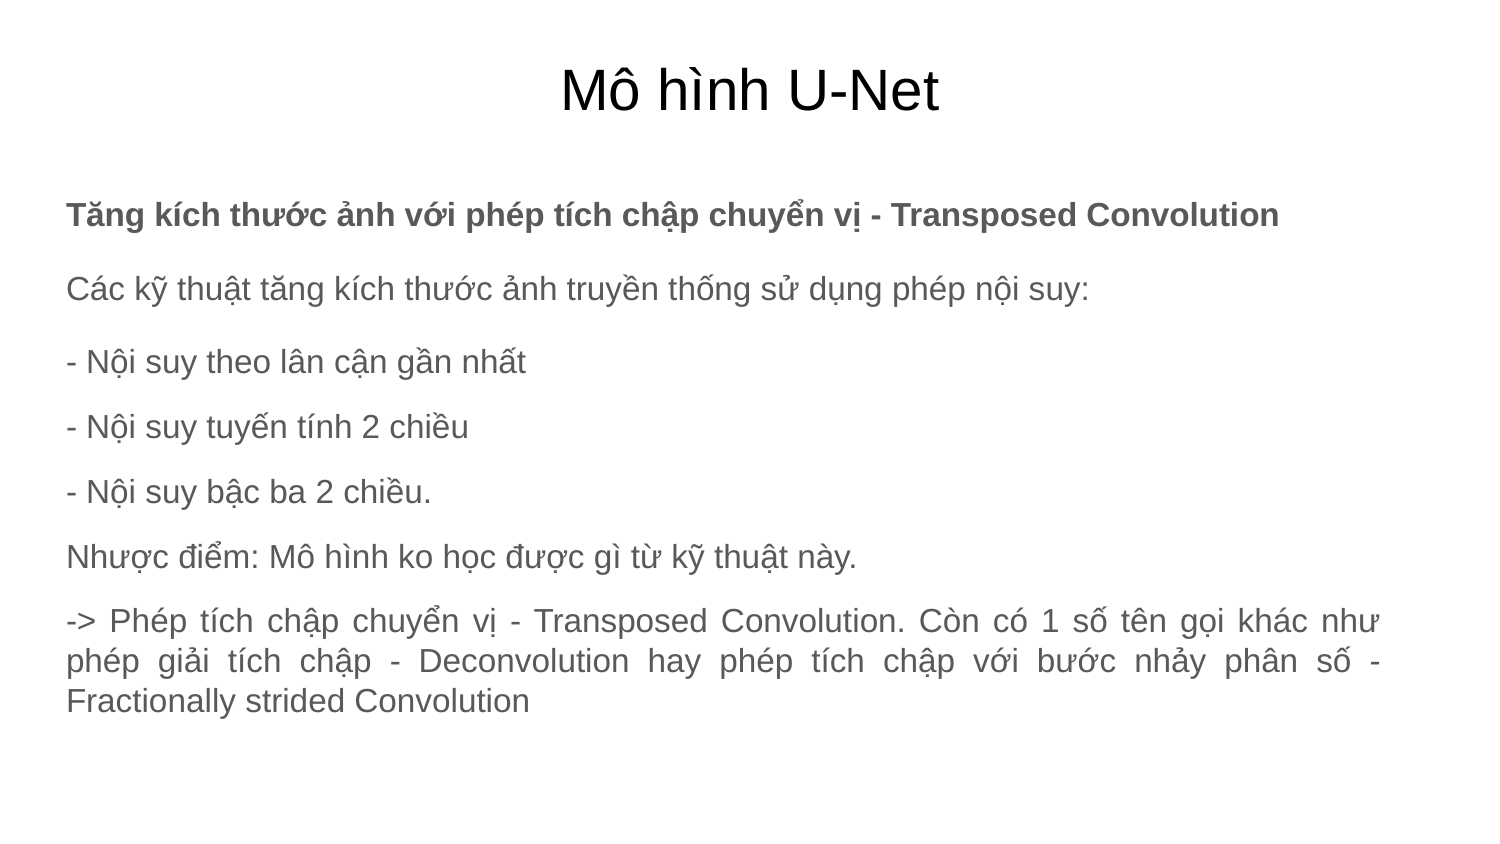

# Mô hình U-Net
Tăng kích thước ảnh với phép tích chập chuyển vị - Transposed Convolution
Các kỹ thuật tăng kích thước ảnh truyền thống sử dụng phép nội suy:
- Nội suy theo lân cận gần nhất
- Nội suy tuyến tính 2 chiều
- Nội suy bậc ba 2 chiều.
Nhược điểm: Mô hình ko học được gì từ kỹ thuật này.
-> Phép tích chập chuyển vị - Transposed Convolution. Còn có 1 số tên gọi khác như phép giải tích chập - Deconvolution hay phép tích chập với bước nhảy phân số - Fractionally strided Convolution